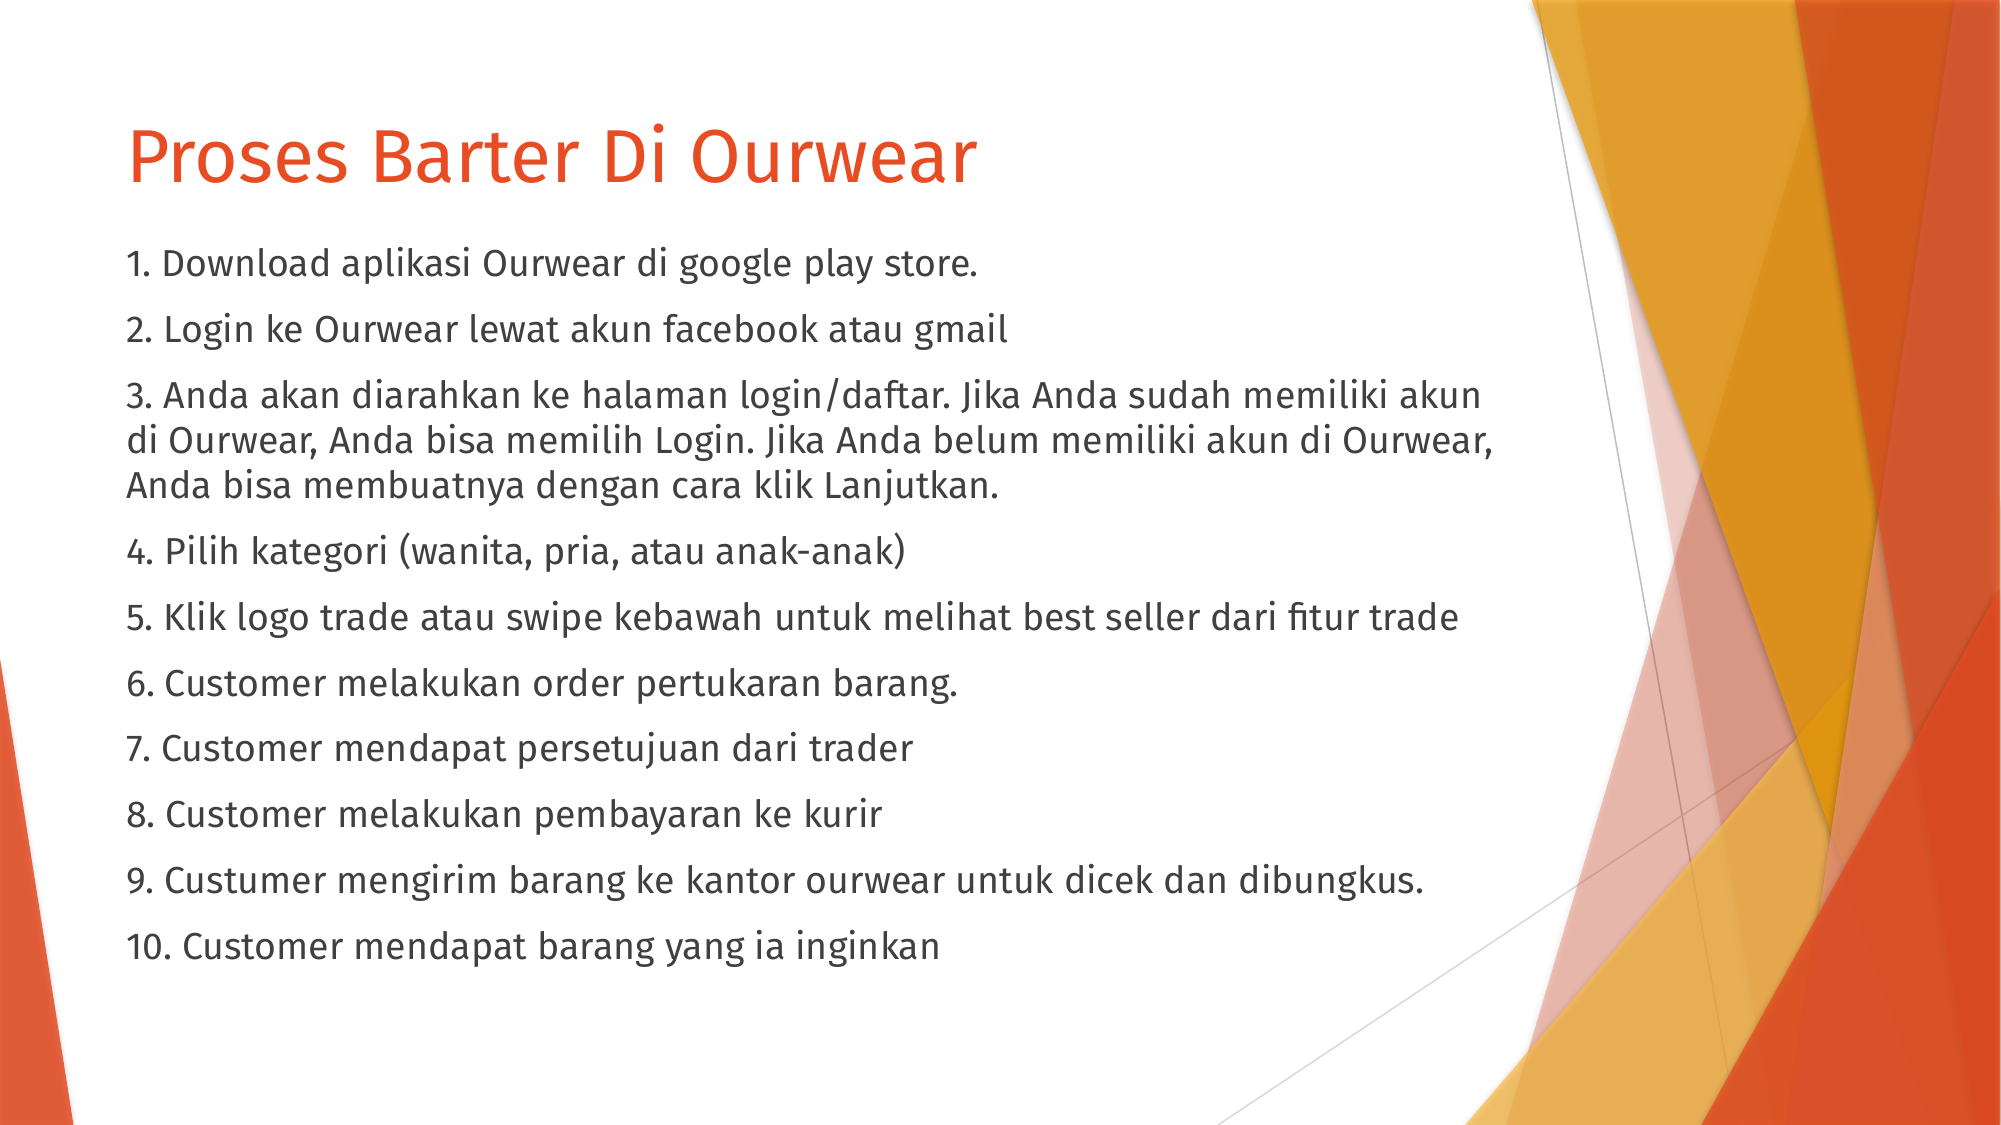

# Proses Barter Di Ourwear
1. Download aplikasi Ourwear di google play store.
2. Login ke Ourwear lewat akun facebook atau gmail
3. Anda akan diarahkan ke halaman login/daftar. Jika Anda sudah memiliki akun di Ourwear, Anda bisa memilih Login. Jika Anda belum memiliki akun di Ourwear, Anda bisa membuatnya dengan cara klik Lanjutkan.
4. Pilih kategori (wanita, pria, atau anak-anak)
5. Klik logo trade atau swipe kebawah untuk melihat best seller dari fitur trade
6. Customer melakukan order pertukaran barang.
7. Customer mendapat persetujuan dari trader
8. Customer melakukan pembayaran ke kurir
9. Custumer mengirim barang ke kantor ourwear untuk dicek dan dibungkus.
10. Customer mendapat barang yang ia inginkan